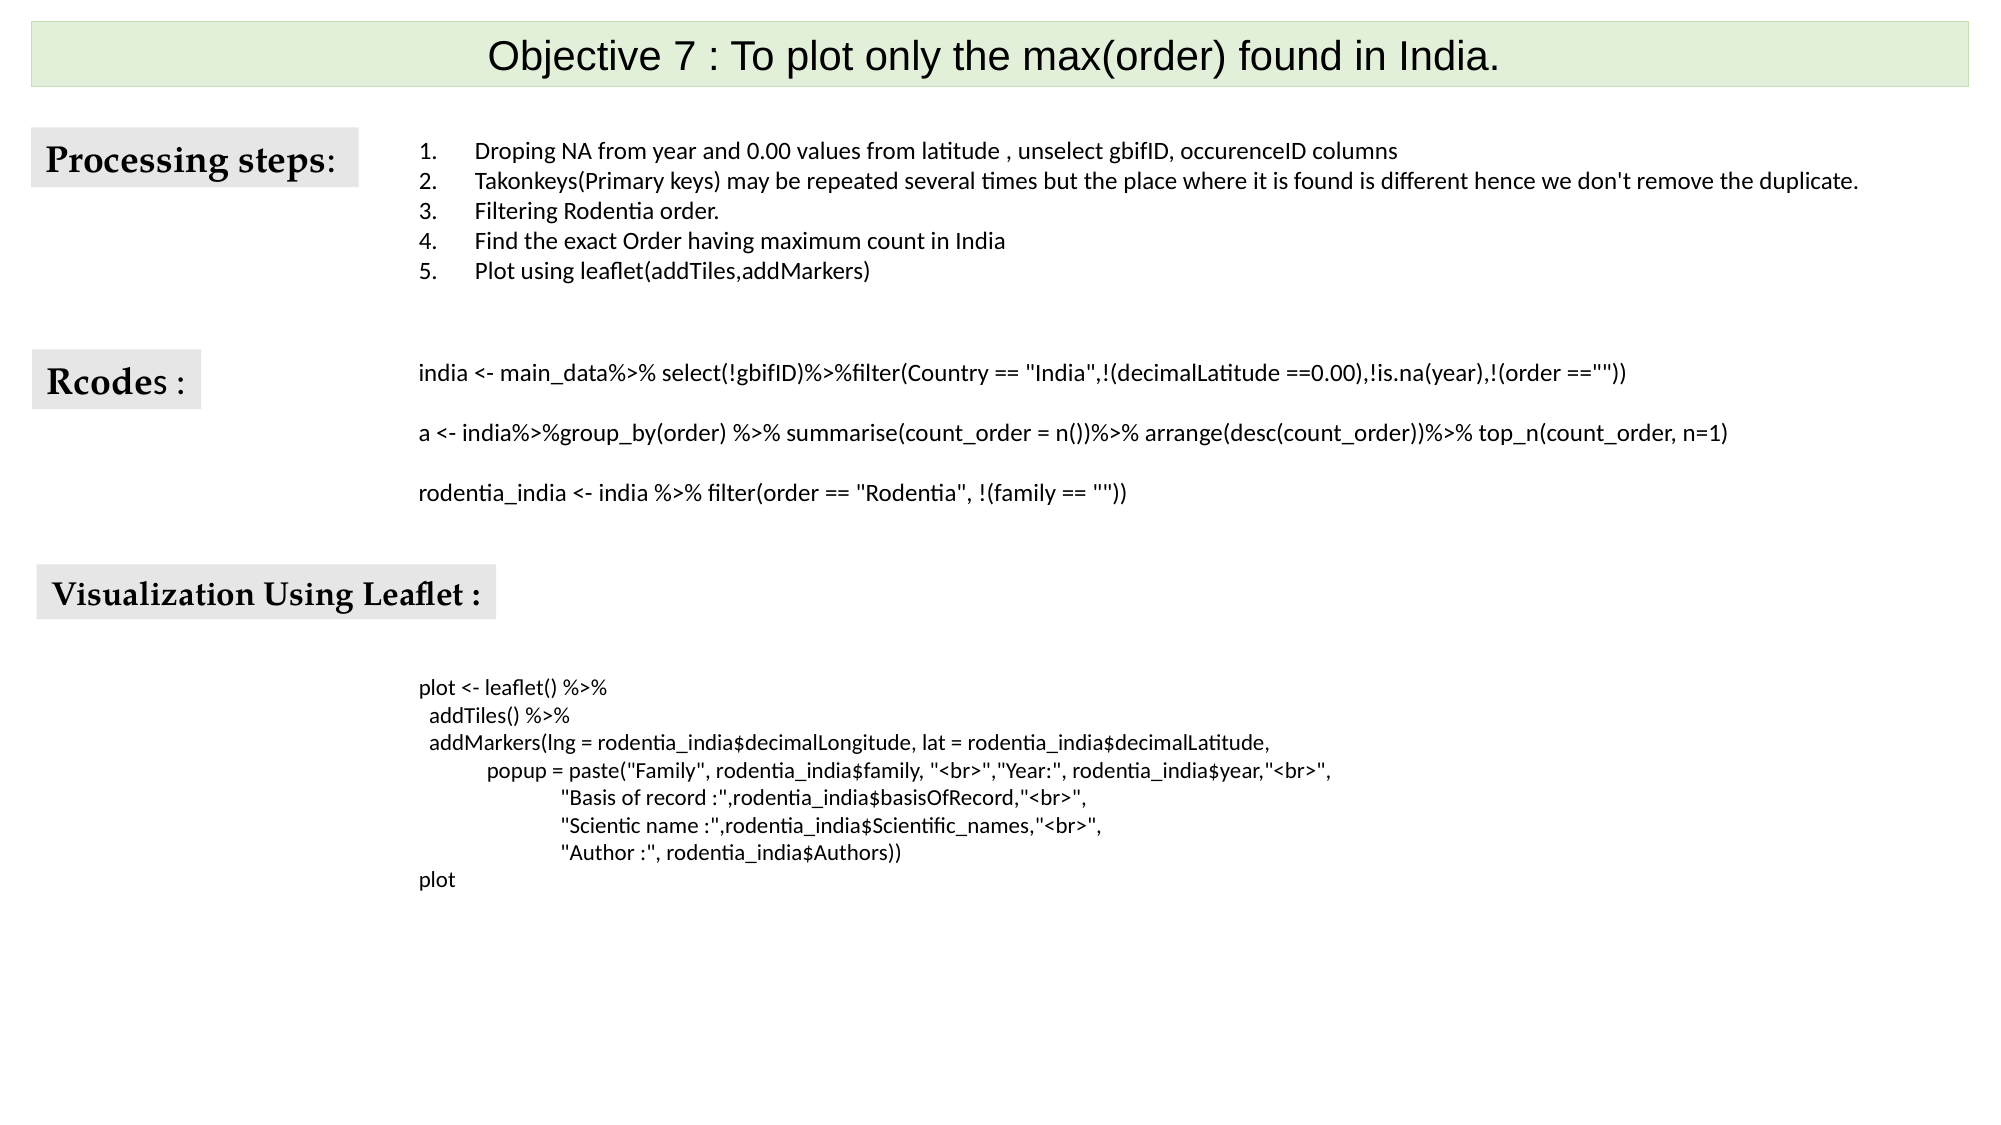

Objective 6 : .
Objective 7 : To plot only the max(order) found in India.
Processing steps:
Droping NA from year and 0.00 values from latitude , unselect gbifID, occurenceID columns
Takonkeys(Primary keys) may be repeated several times but the place where it is found is different hence we don't remove the duplicate.
Filtering Rodentia order.
Find the exact Order having maximum count in India
Plot using leaflet(addTiles,addMarkers)
Rcodes :
india <- main_data%>% select(!gbifID)%>%filter(Country == "India",!(decimalLatitude ==0.00),!is.na(year),!(order ==""))

a <- india%>%group_by(order) %>% summarise(count_order = n())%>% arrange(desc(count_order))%>% top_n(count_order, n=1)

rodentia_india <- india %>% filter(order == "Rodentia", !(family == ""))
Visualization Using Leaflet :
plot <- leaflet() %>%
  addTiles() %>%
  addMarkers(lng = rodentia_india$decimalLongitude, lat = rodentia_india$decimalLatitude,
             popup = paste("Family", rodentia_india$family, "<br>","Year:", rodentia_india$year,"<br>",
                           "Basis of record :",rodentia_india$basisOfRecord,"<br>",
                           "Scientic name :",rodentia_india$Scientific_names,"<br>",
                           "Author :", rodentia_india$Authors))
plot